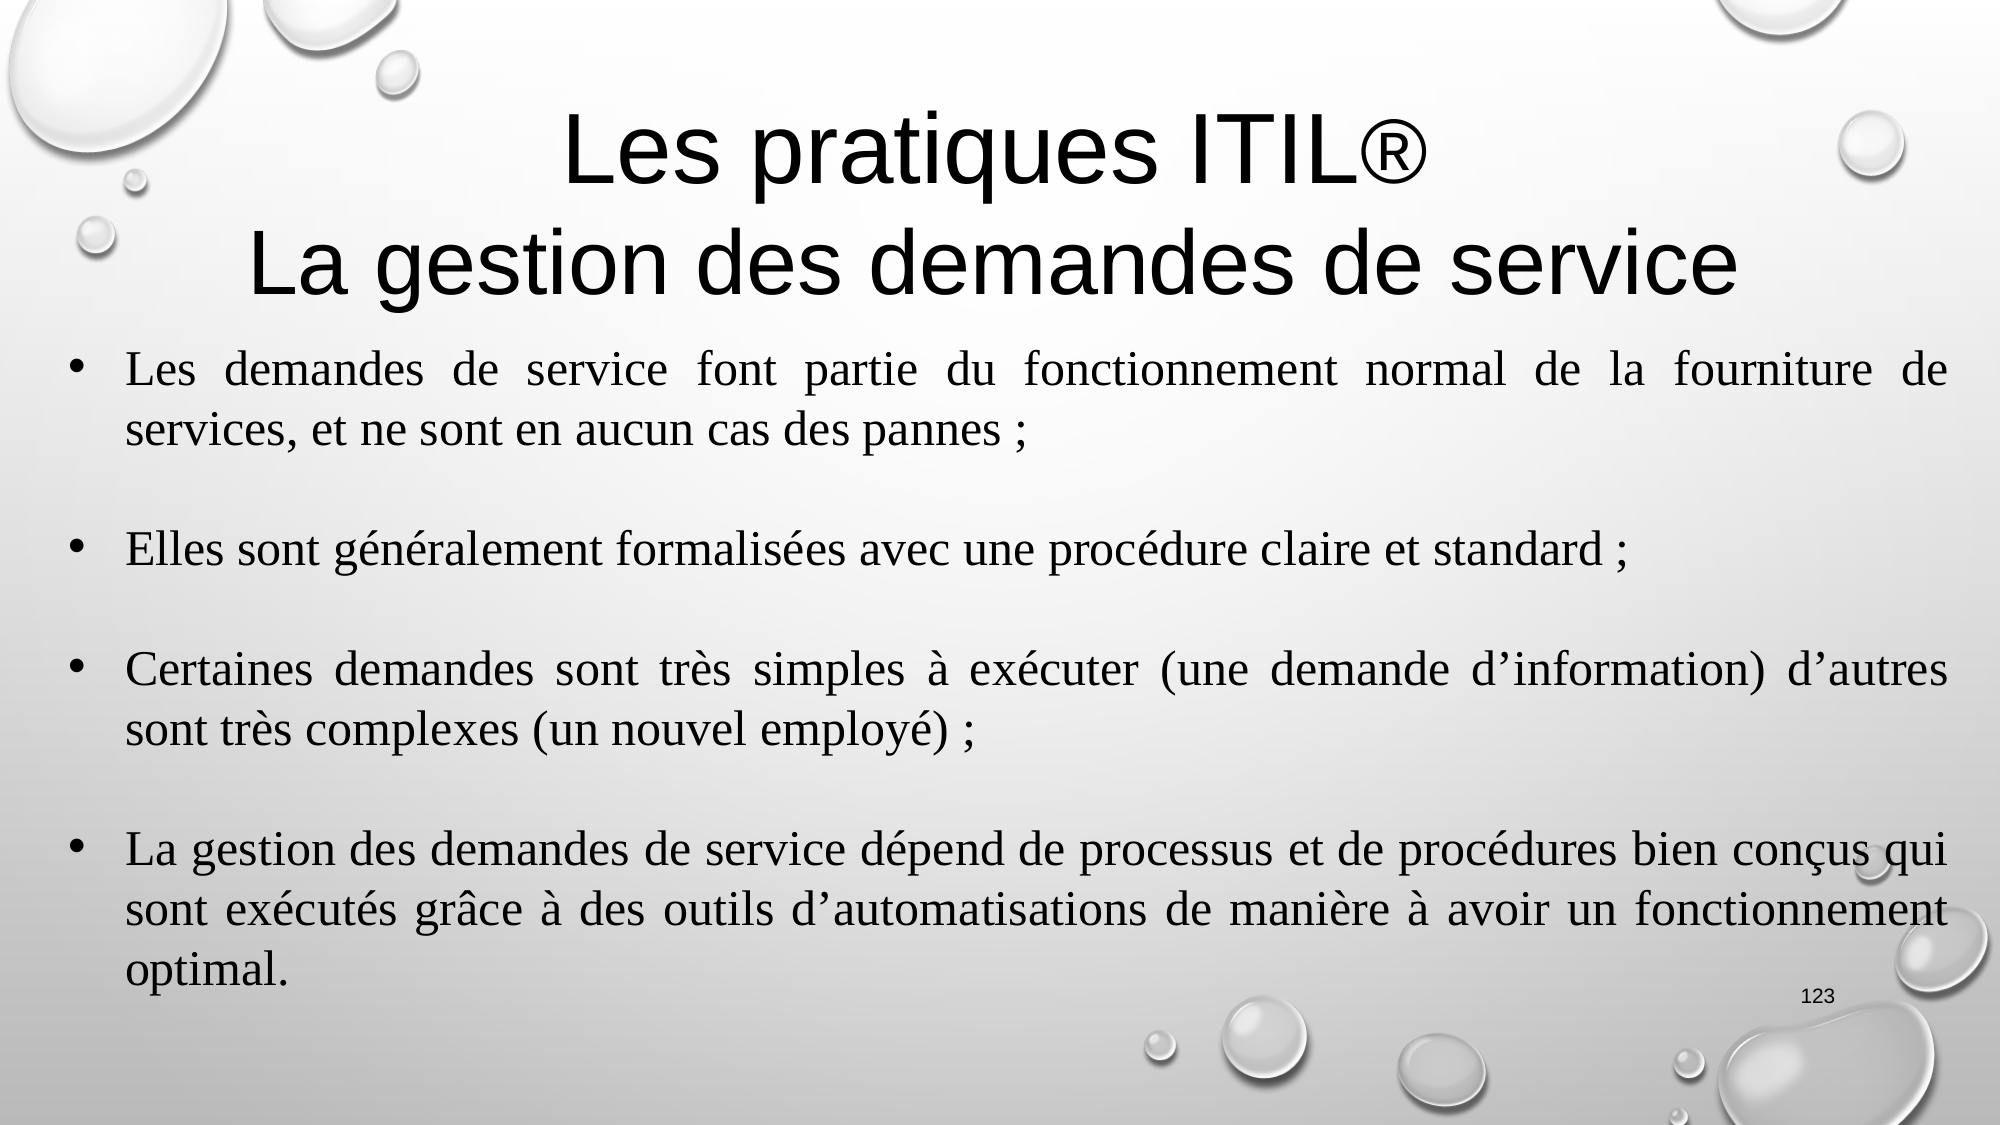

Les pratiques ITIL®
La gestion des demandes de service
Les demandes de service font partie du fonctionnement normal de la fourniture de services, et ne sont en aucun cas des pannes ;

Elles sont généralement formalisées avec une procédure claire et standard ;

Certaines demandes sont très simples à exécuter (une demande d’information) d’autres sont très complexes (un nouvel employé) ;

La gestion des demandes de service dépend de processus et de procédures bien conçus qui sont exécutés grâce à des outils d’automatisations de manière à avoir un fonctionnement optimal.
123